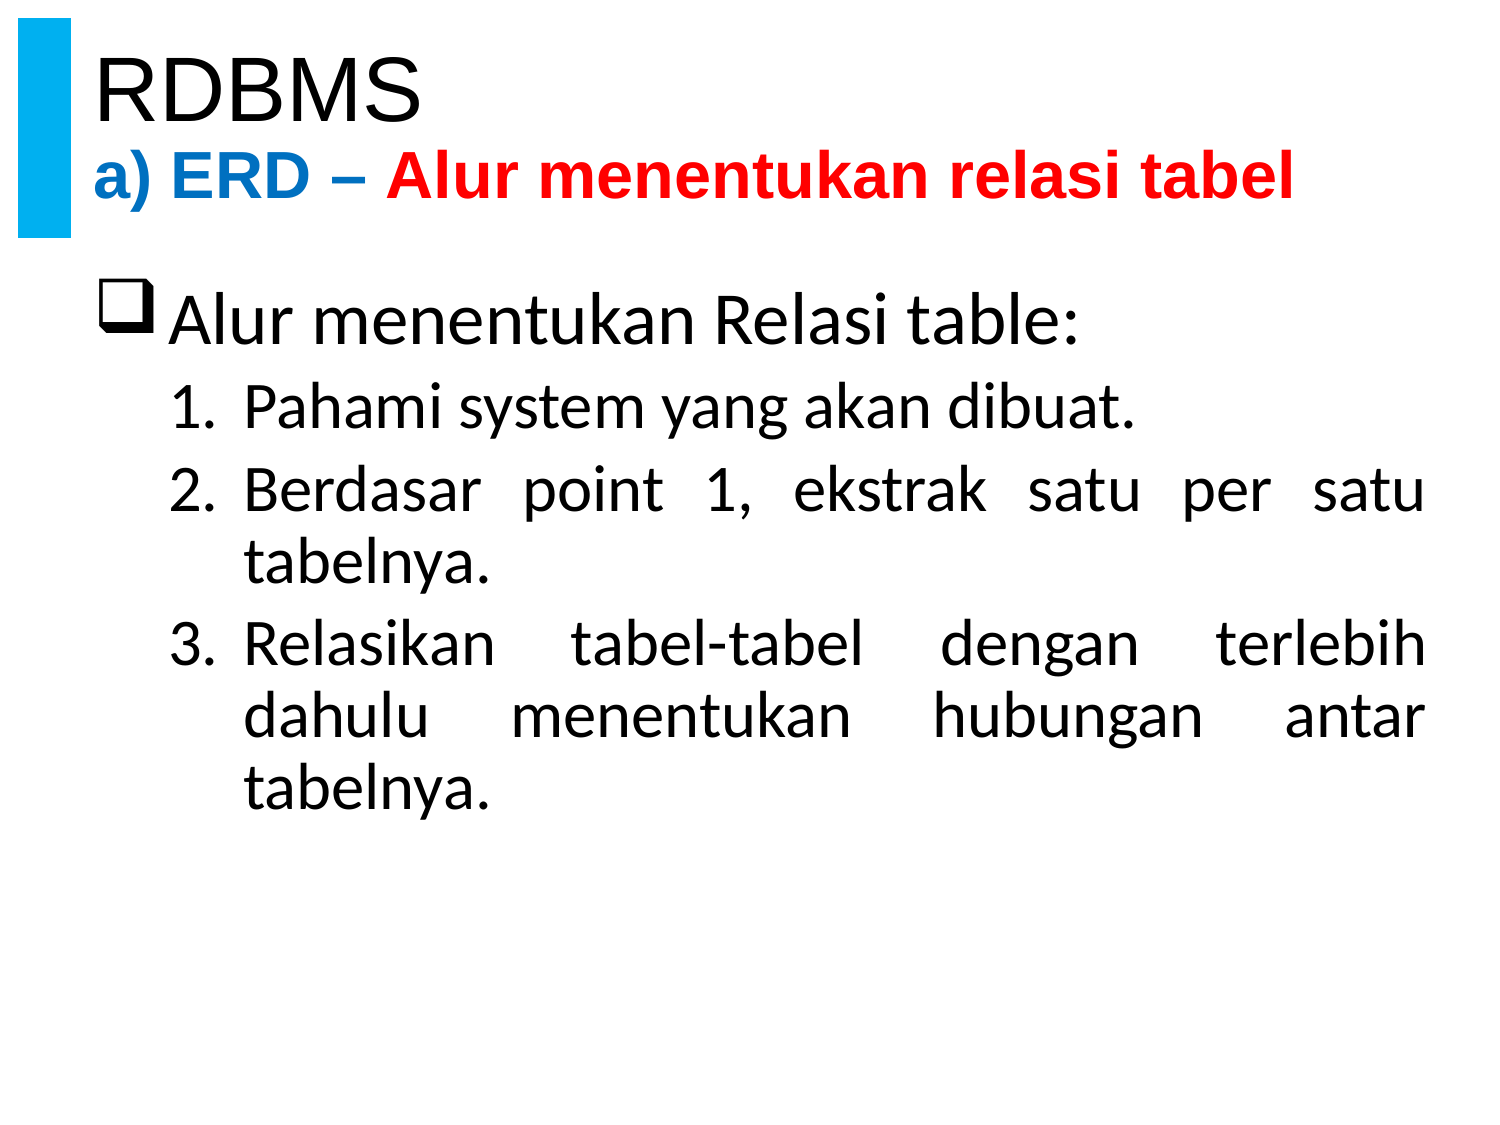

# RDBMS a) ERD – Alur menentukan relasi tabel
Alur menentukan Relasi table:
Pahami system yang akan dibuat.
Berdasar point 1, ekstrak satu per satu tabelnya.
Relasikan tabel-tabel dengan terlebih dahulu menentukan hubungan antar tabelnya.